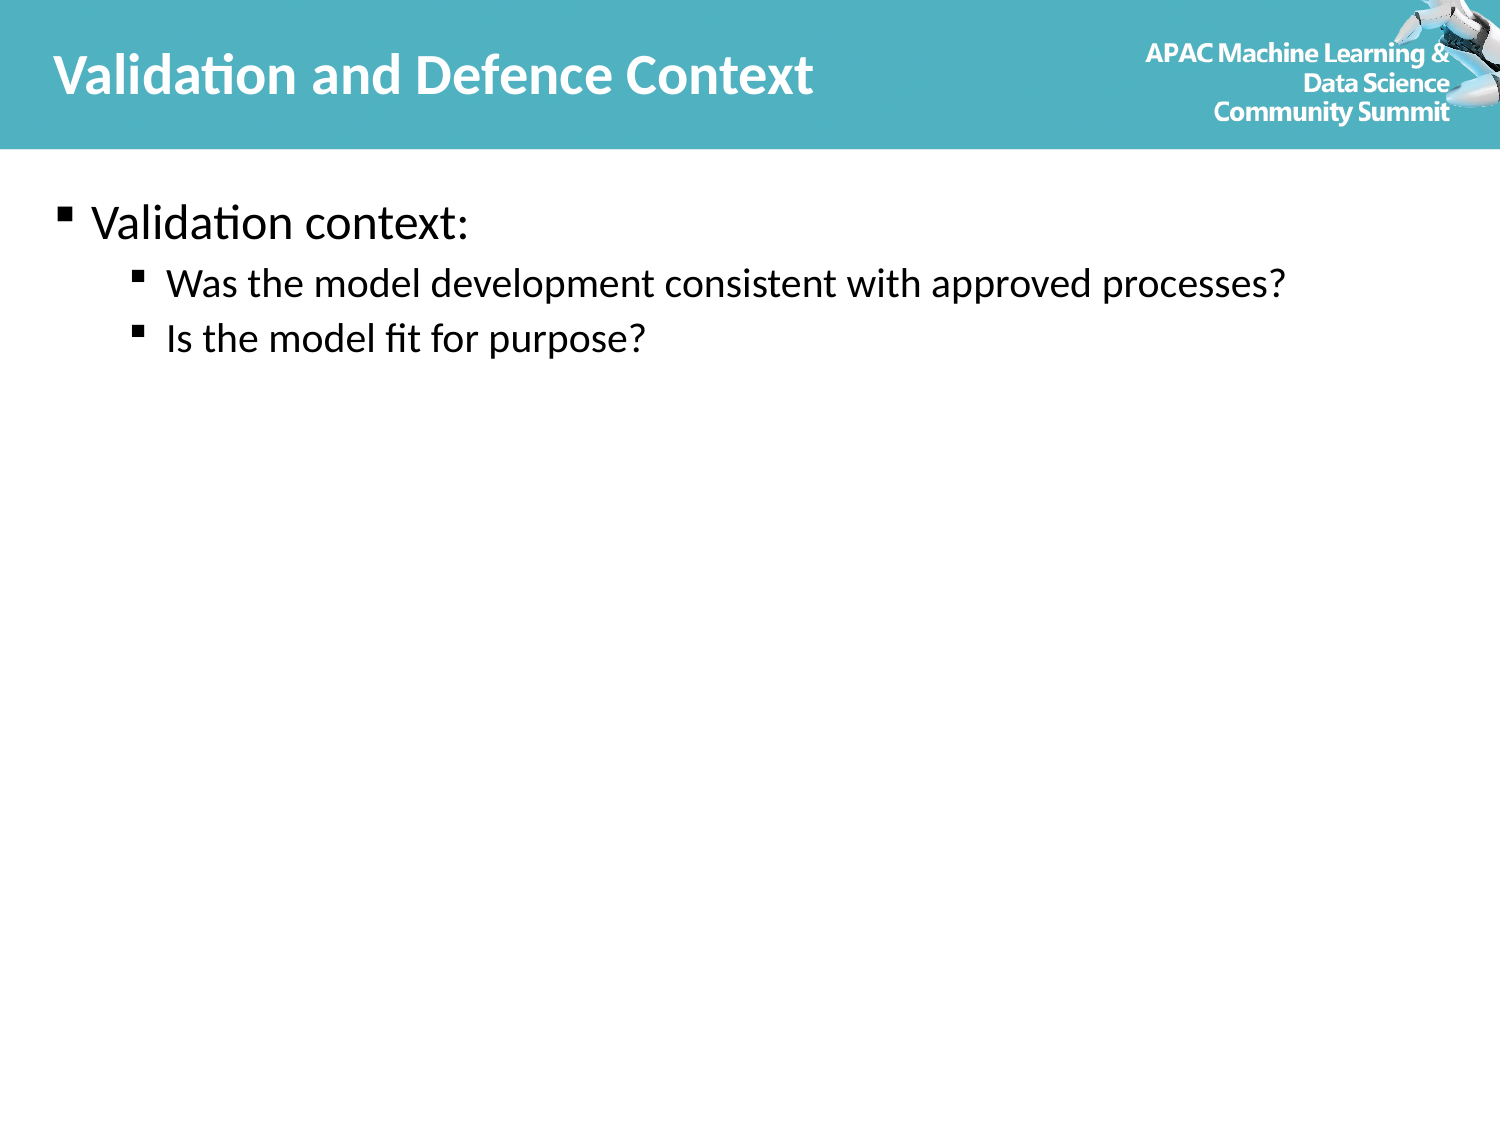

# Validation and Defence Context
Validation context:
Was the model development consistent with approved processes?
Is the model fit for purpose?